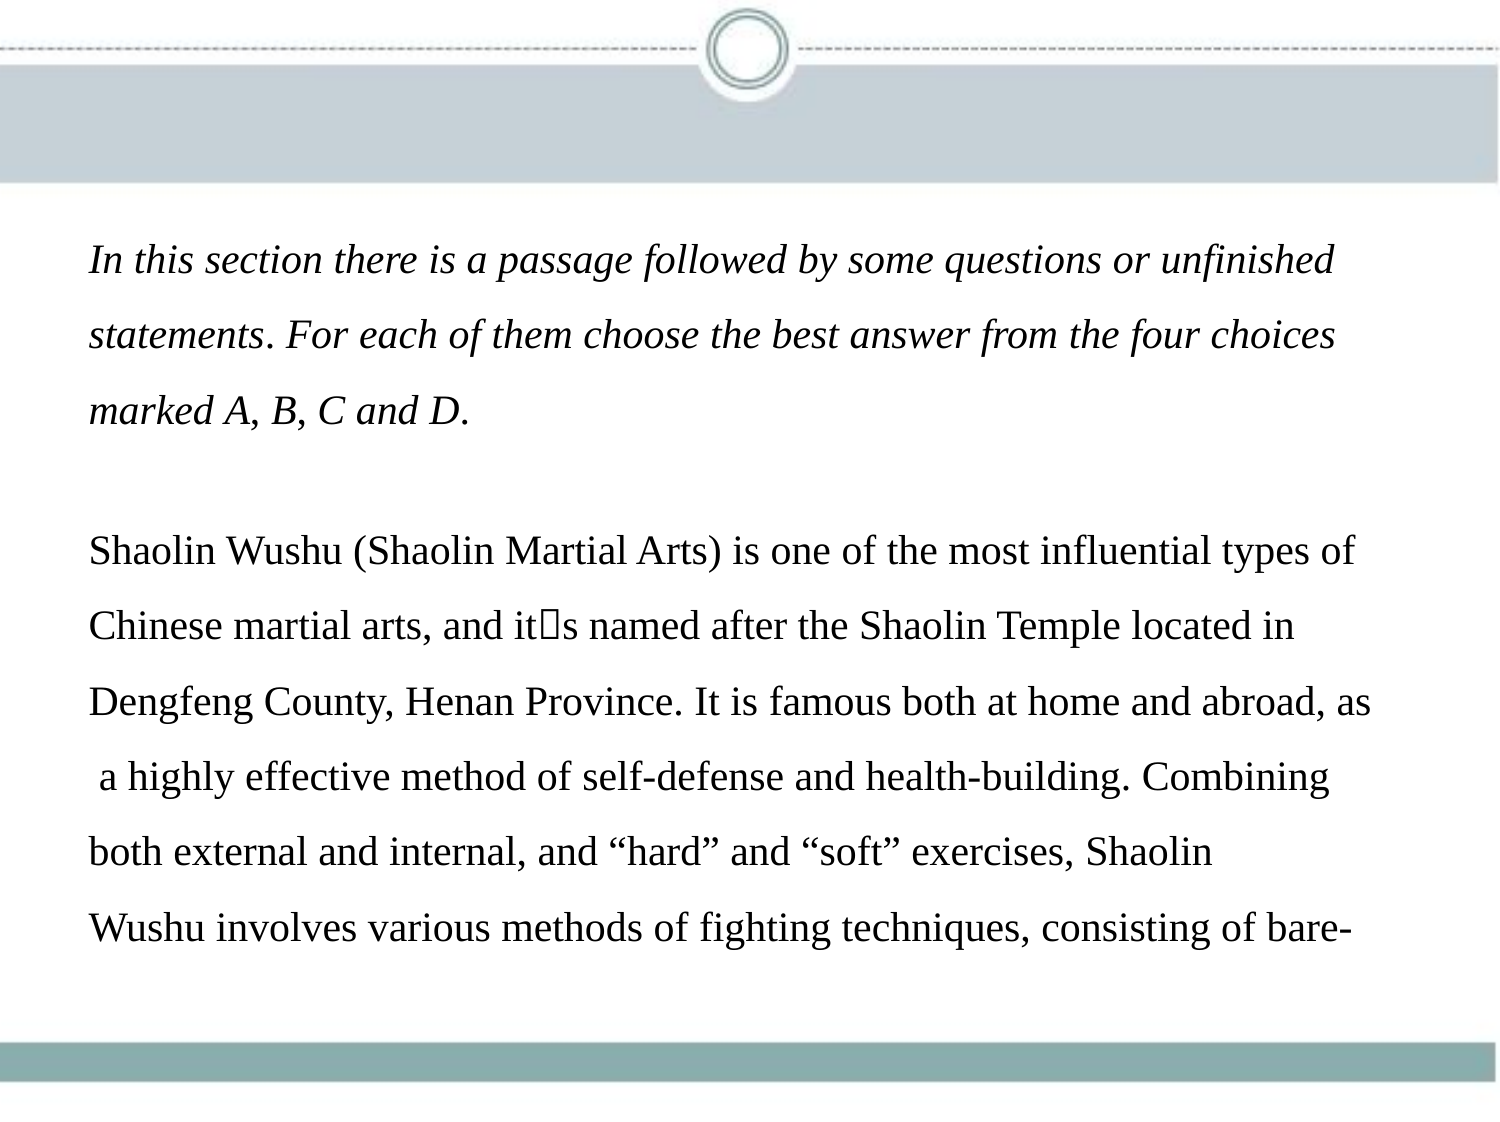

In this section there is a passage followed by some questions or unfinished
statements. For each of them choose the best answer from the four choices
marked A, B, C and D.
Shaolin Wushu (Shaolin Martial Arts) is one of the most influential types of
Chinese martial arts, and it􀆳s named after the Shaolin Temple located in
Dengfeng County, Henan Province. It is famous both at home and abroad, as
 a highly effective method of self-defense and health-building. Combining
both external and internal, and “hard” and “soft” exercises, Shaolin
Wushu involves various methods of fighting techniques, consisting of bare-